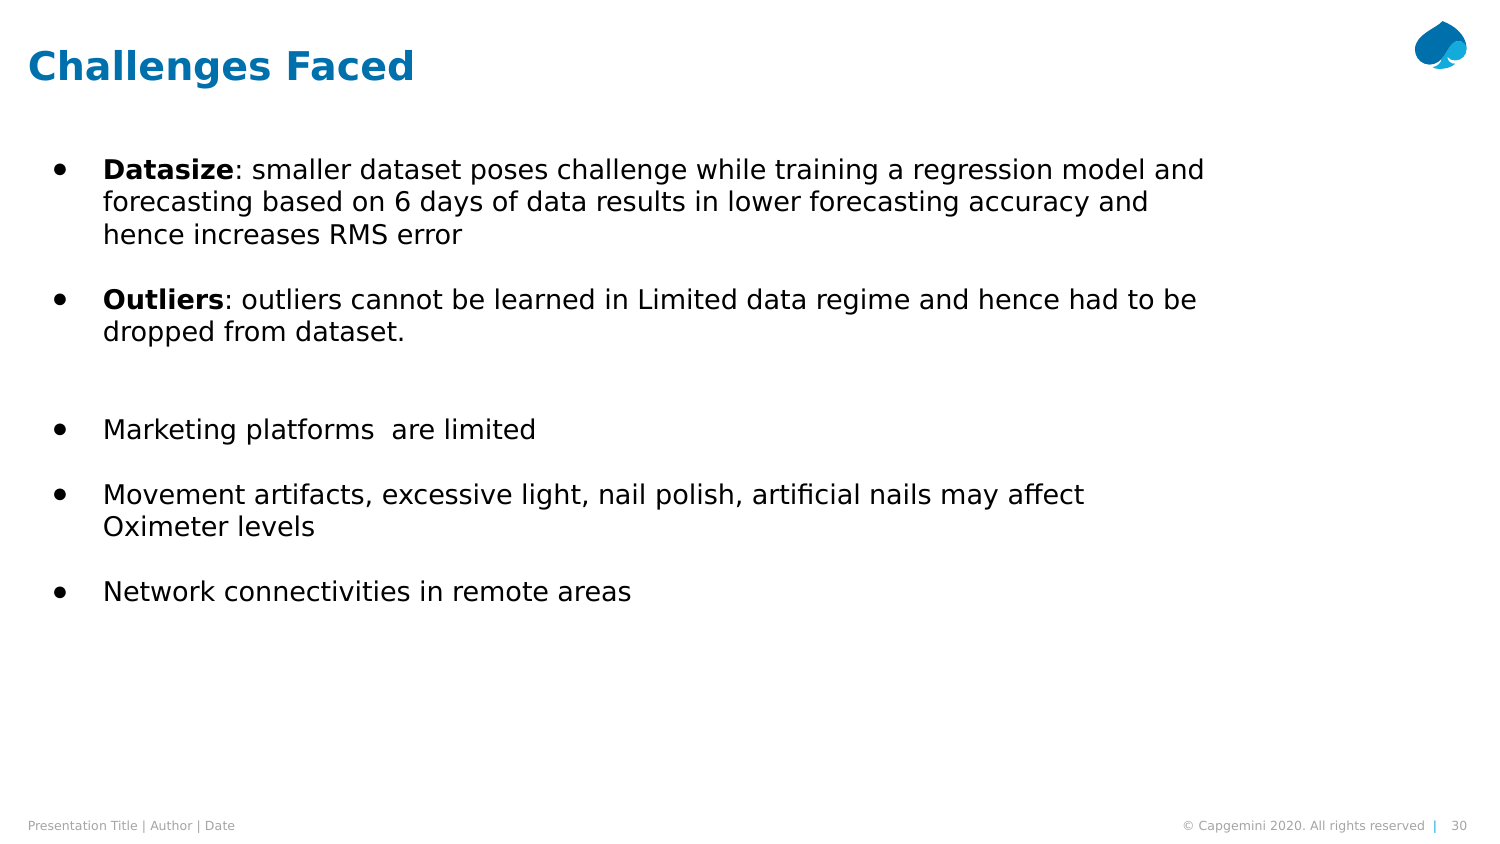

# Challenges Faced
Datasize: smaller dataset poses challenge while training a regression model and forecasting based on 6 days of data results in lower forecasting accuracy and hence increases RMS error

Outliers: outliers cannot be learned in Limited data regime and hence had to be dropped from dataset.

Marketing platforms  are limited

Movement artifacts, excessive light, nail polish, artificial nails may affect Oximeter levels

Network connectivities in remote areas